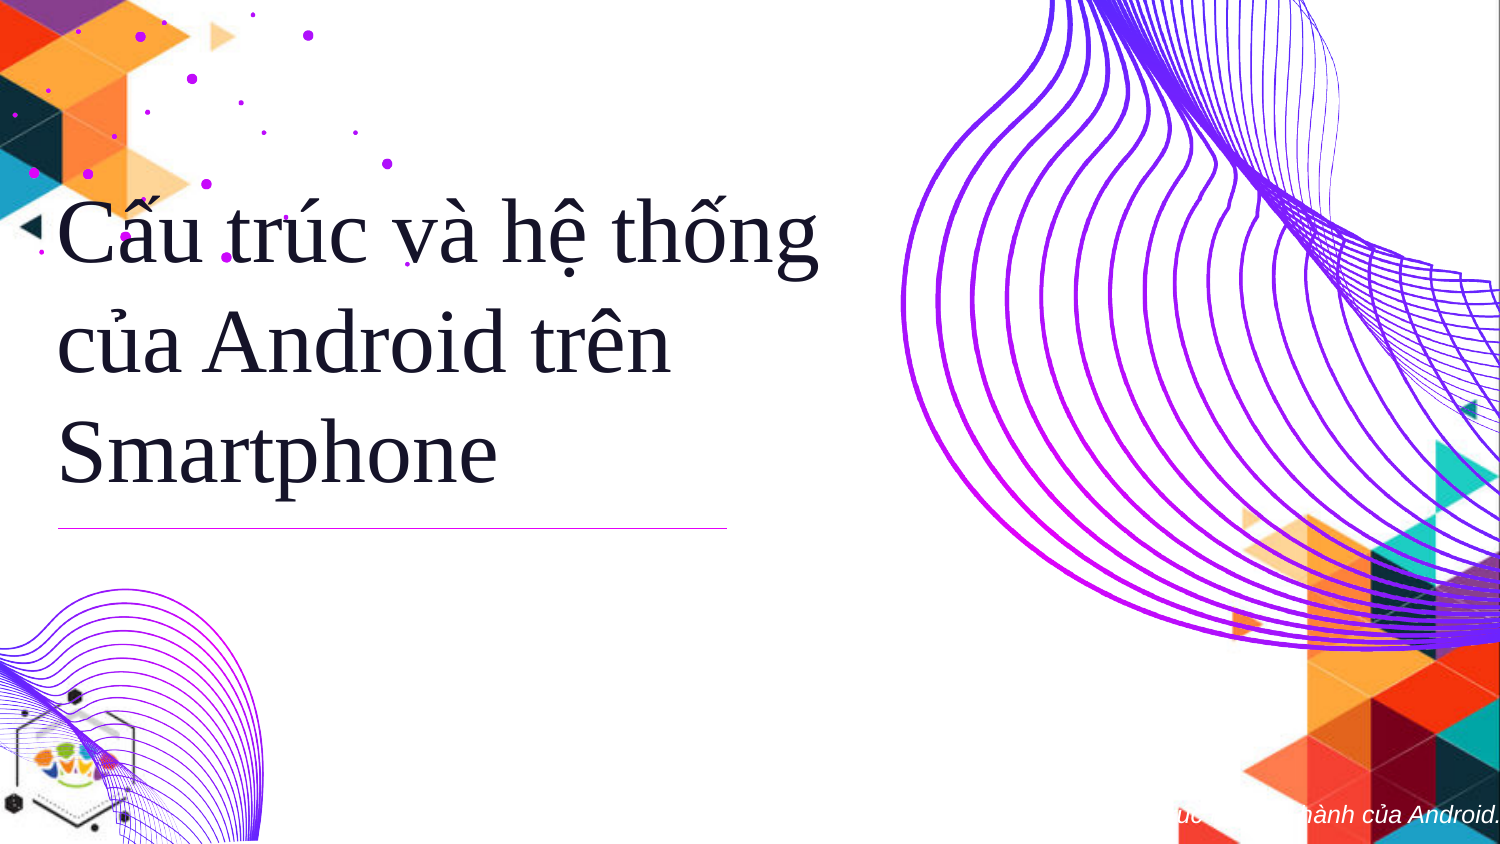

# Cấu trúc và hệ thống của Android trên Smartphone
Ngăn xếp các thành phần trong cấu trúc hệ điều hành của Android.